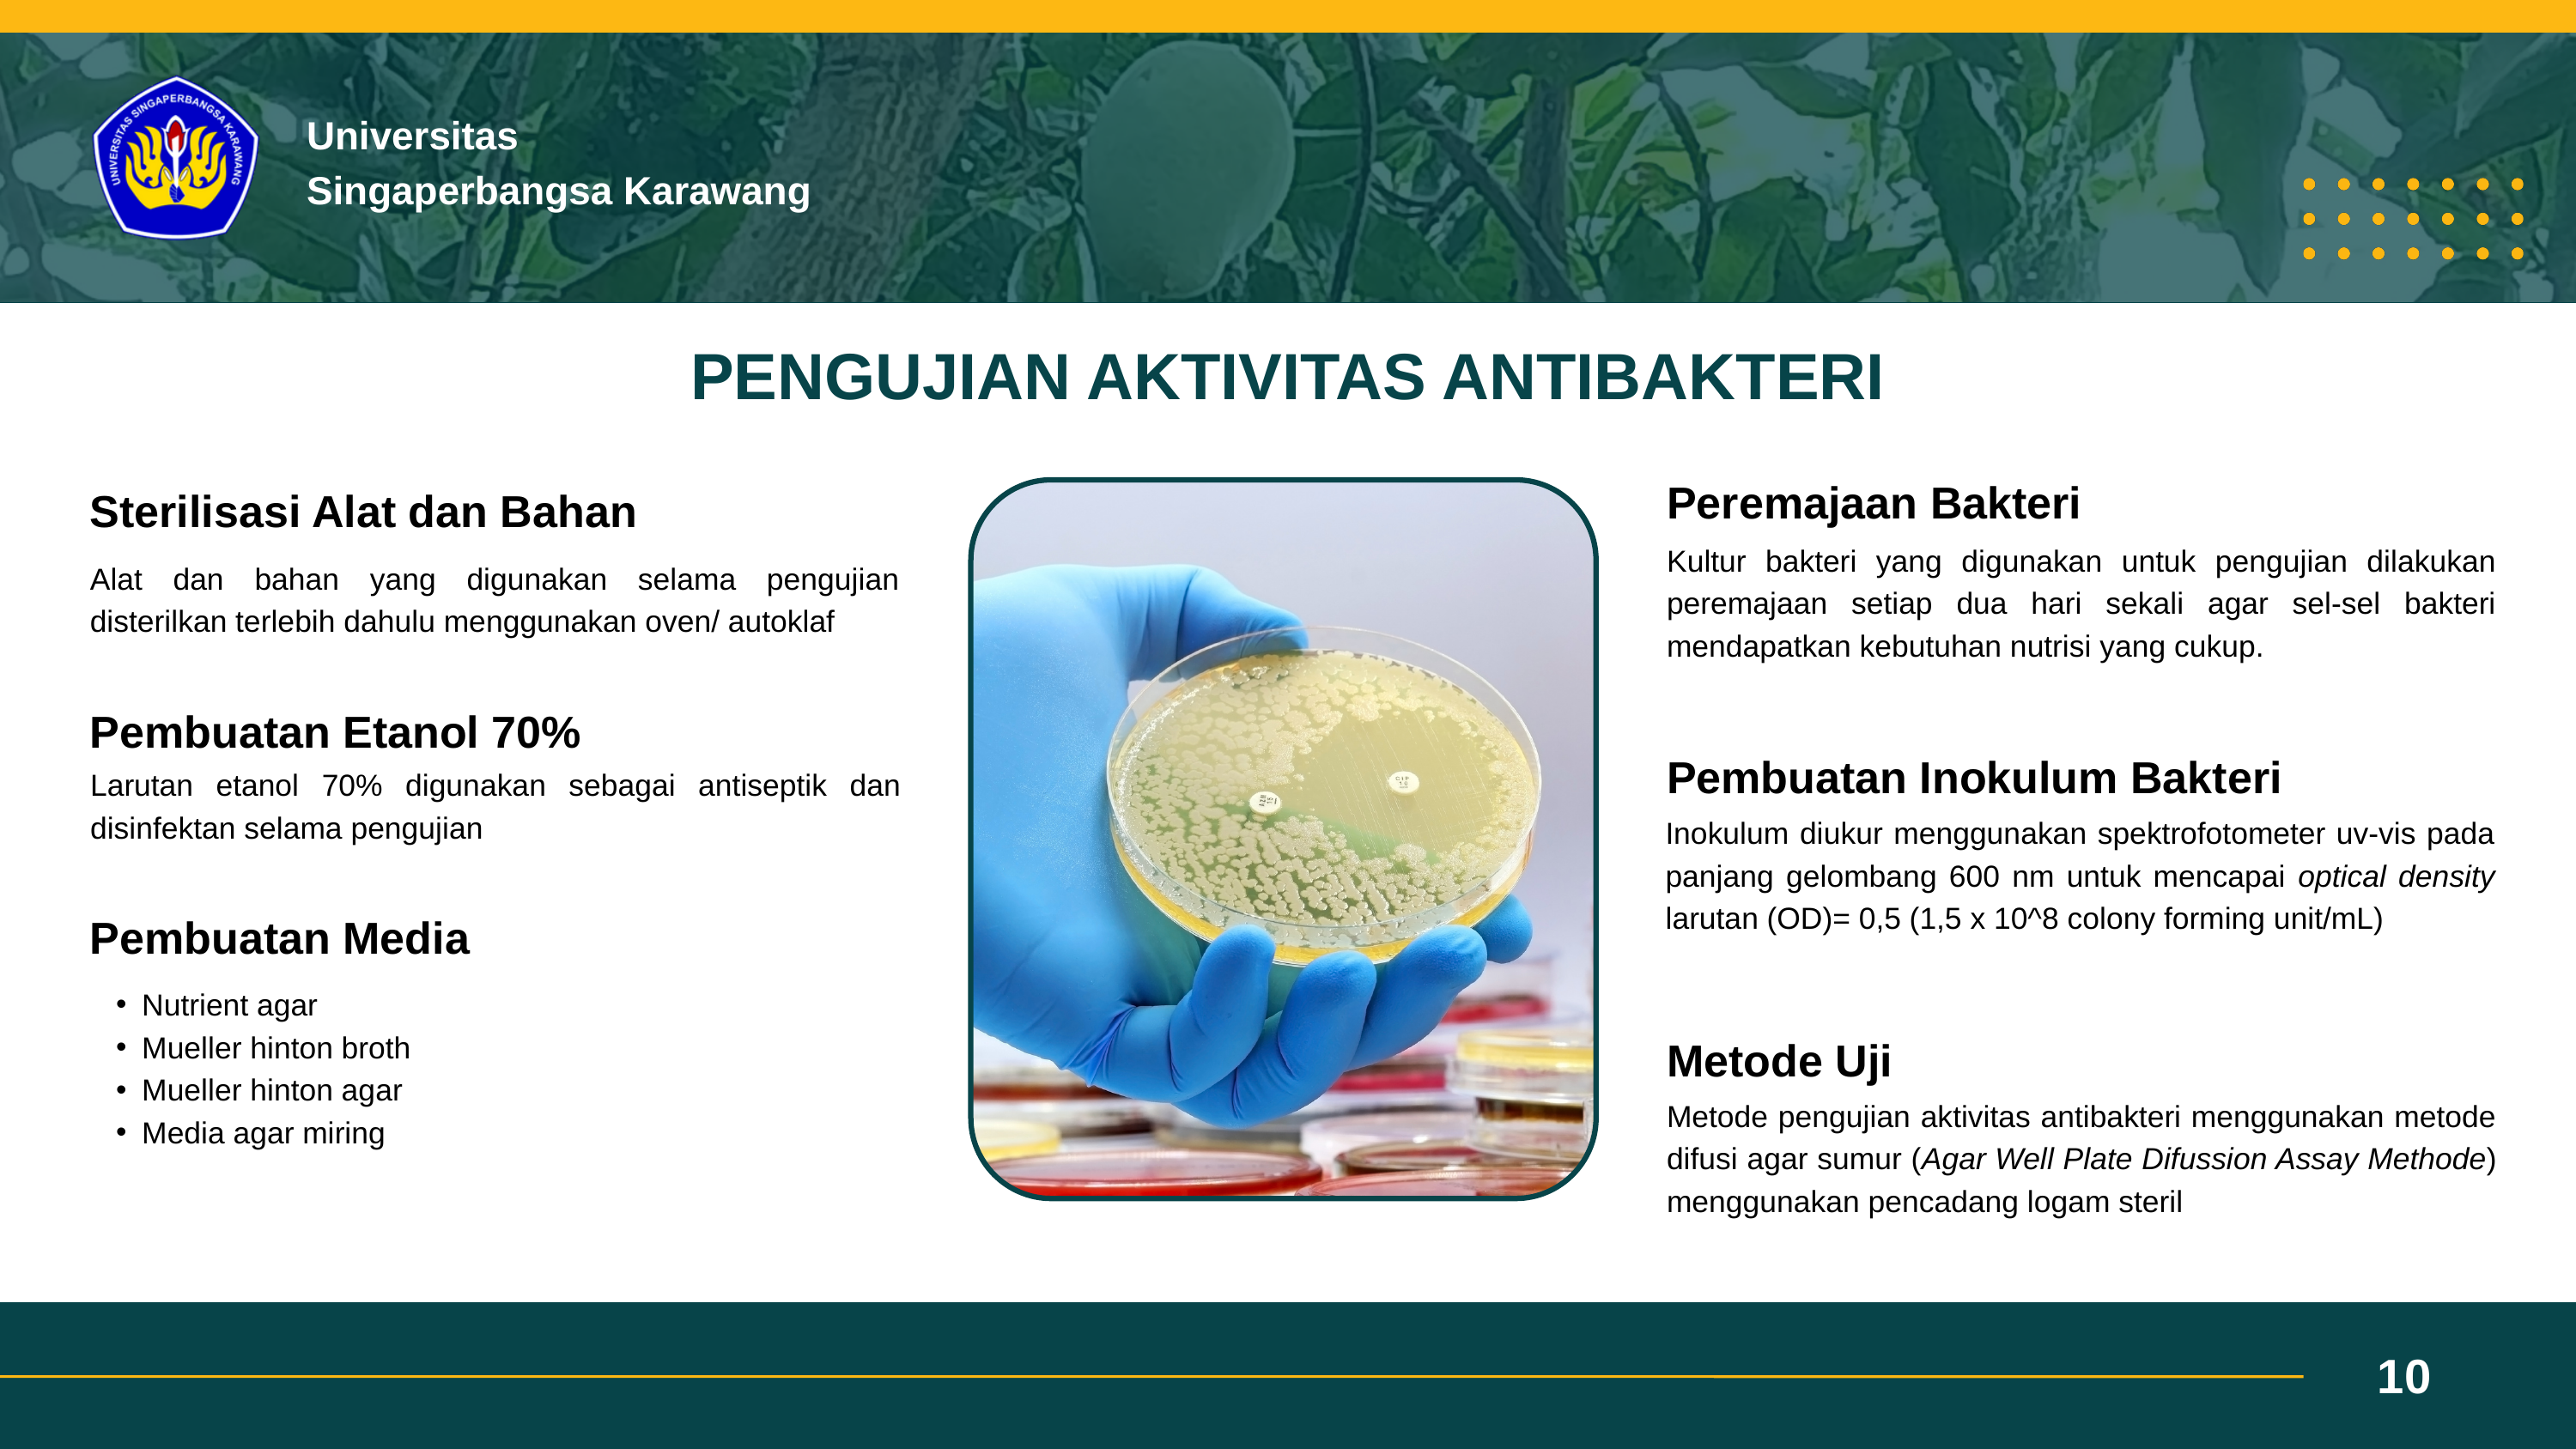

Universitas
Singaperbangsa Karawang

PENGUJIAN AKTIVITAS ANTIBAKTERI
Peremajaan Bakteri
Sterilisasi Alat dan Bahan

Kultur bakteri yang digunakan untuk pengujian dilakukan peremajaan setiap dua hari sekali agar sel-sel bakteri mendapatkan kebutuhan nutrisi yang cukup.
Alat dan bahan yang digunakan selama pengujian disterilkan terlebih dahulu menggunakan oven/ autoklaf
Pembuatan Etanol 70%
Pembuatan Inokulum Bakteri
Larutan etanol 70% digunakan sebagai antiseptik dan disinfektan selama pengujian
Inokulum diukur menggunakan spektrofotometer uv-vis pada panjang gelombang 600 nm untuk mencapai optical density larutan (OD)= 0,5 (1,5 x 10^8 colony forming unit/mL)
Pembuatan Media
Nutrient agar
Mueller hinton broth
Mueller hinton agar
Media agar miring
Metode Uji
Metode pengujian aktivitas antibakteri menggunakan metode difusi agar sumur (Agar Well Plate Difussion Assay Methode) menggunakan pencadang logam steril

10